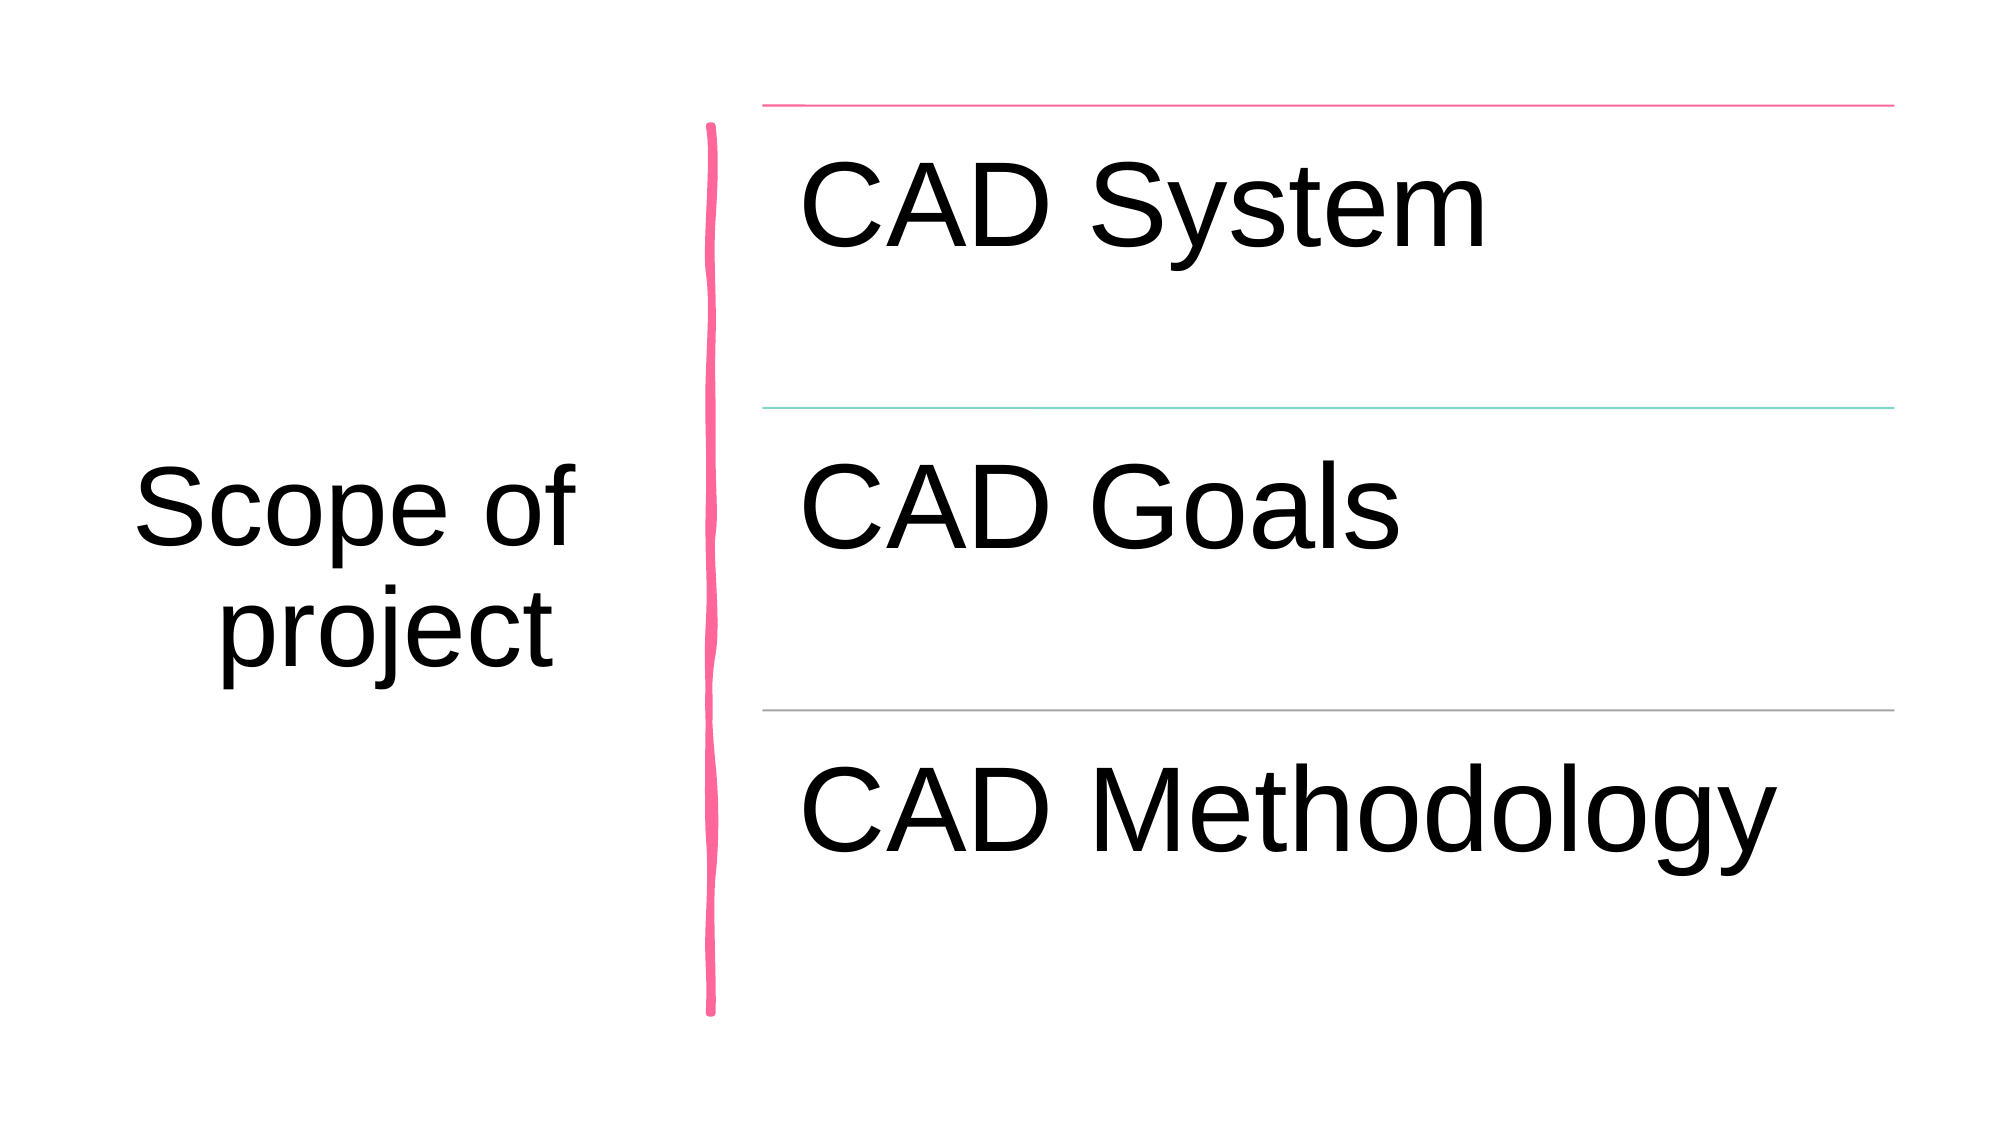

CAD System
CAD Goals
CAD Methodology
# Scope of      project